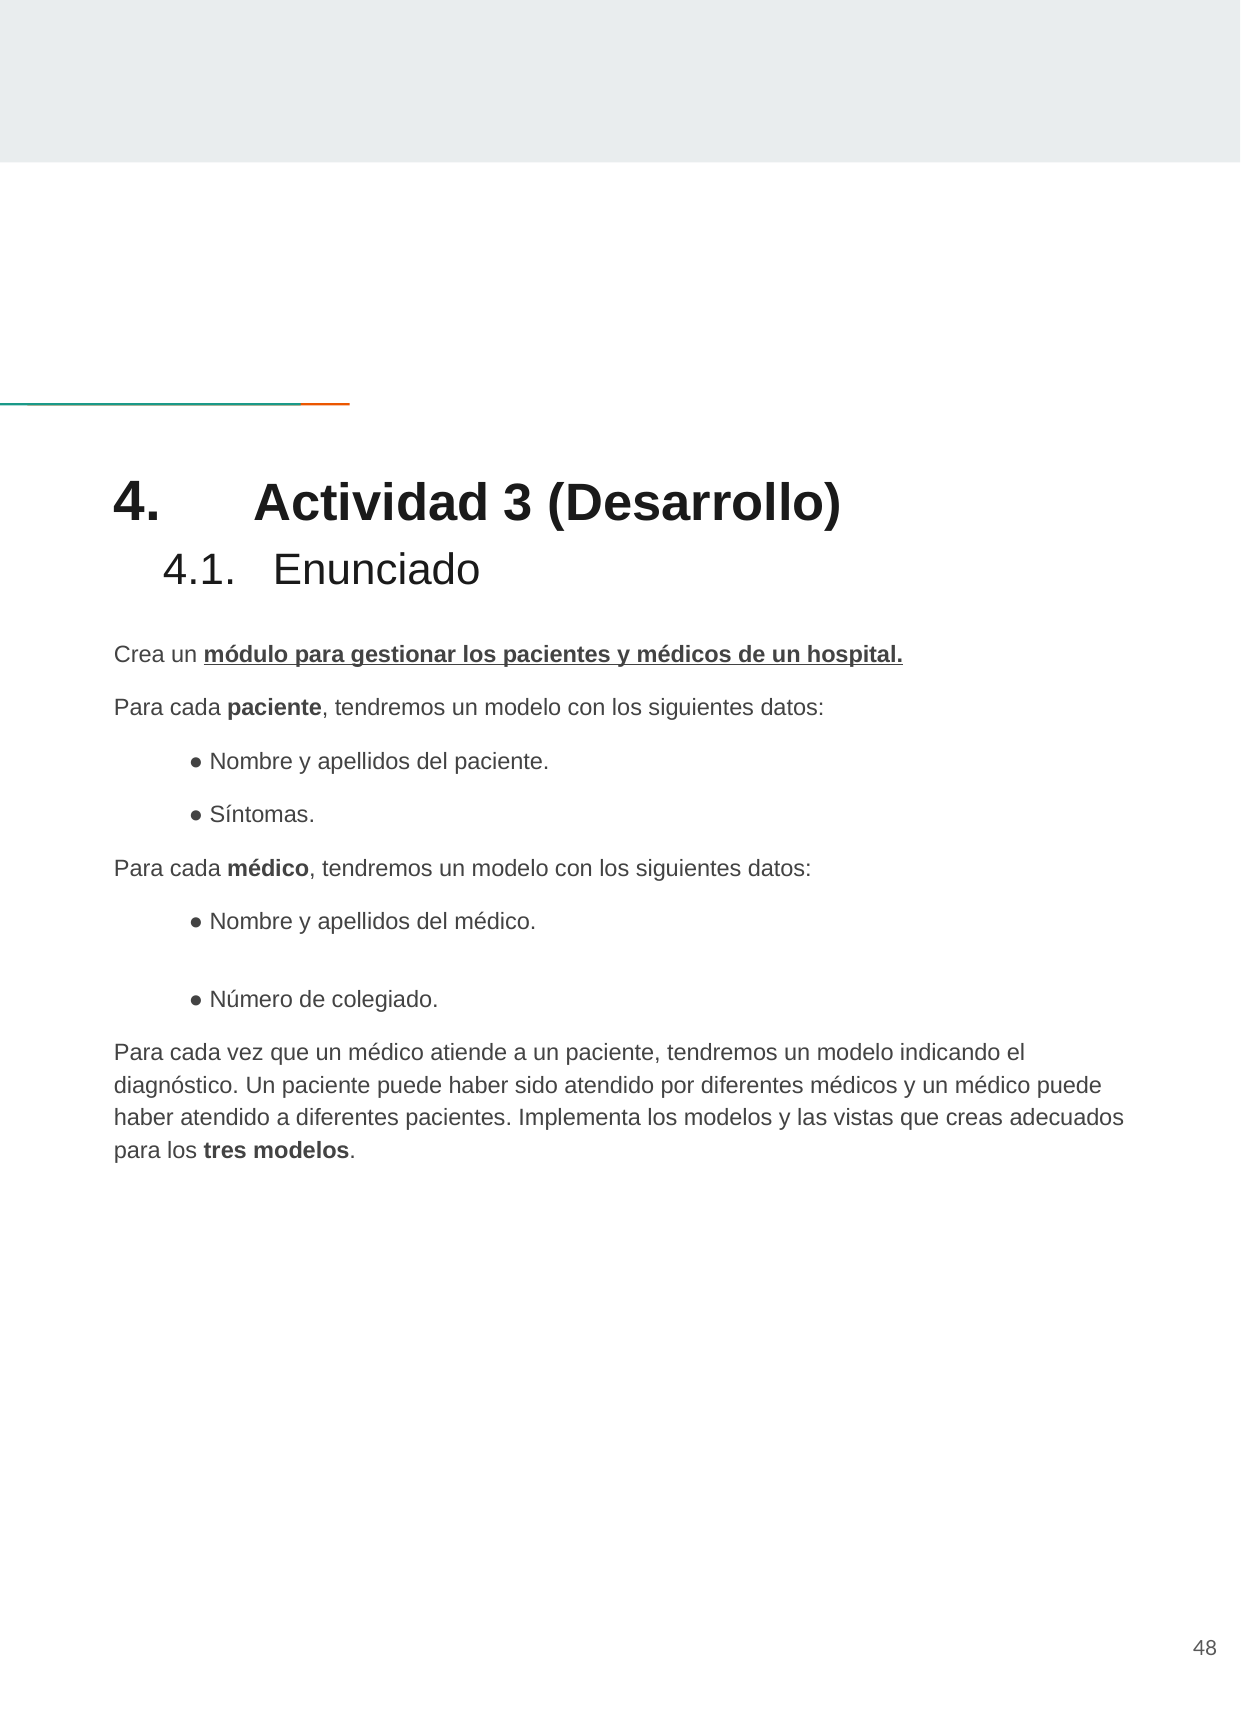

# 4.	Actividad 3 (Desarrollo)
    4.1.   Enunciado
Crea un módulo para gestionar los pacientes y médicos de un hospital.
Para cada paciente, tendremos un modelo con los siguientes datos:
● Nombre y apellidos del paciente.
● Síntomas.
Para cada médico, tendremos un modelo con los siguientes datos:
● Nombre y apellidos del médico.
● Número de colegiado.
Para cada vez que un médico atiende a un paciente, tendremos un modelo indicando el diagnóstico. Un paciente puede haber sido atendido por diferentes médicos y un médico puede haber atendido a diferentes pacientes. Implementa los modelos y las vistas que creas adecuados para los tres modelos.

48